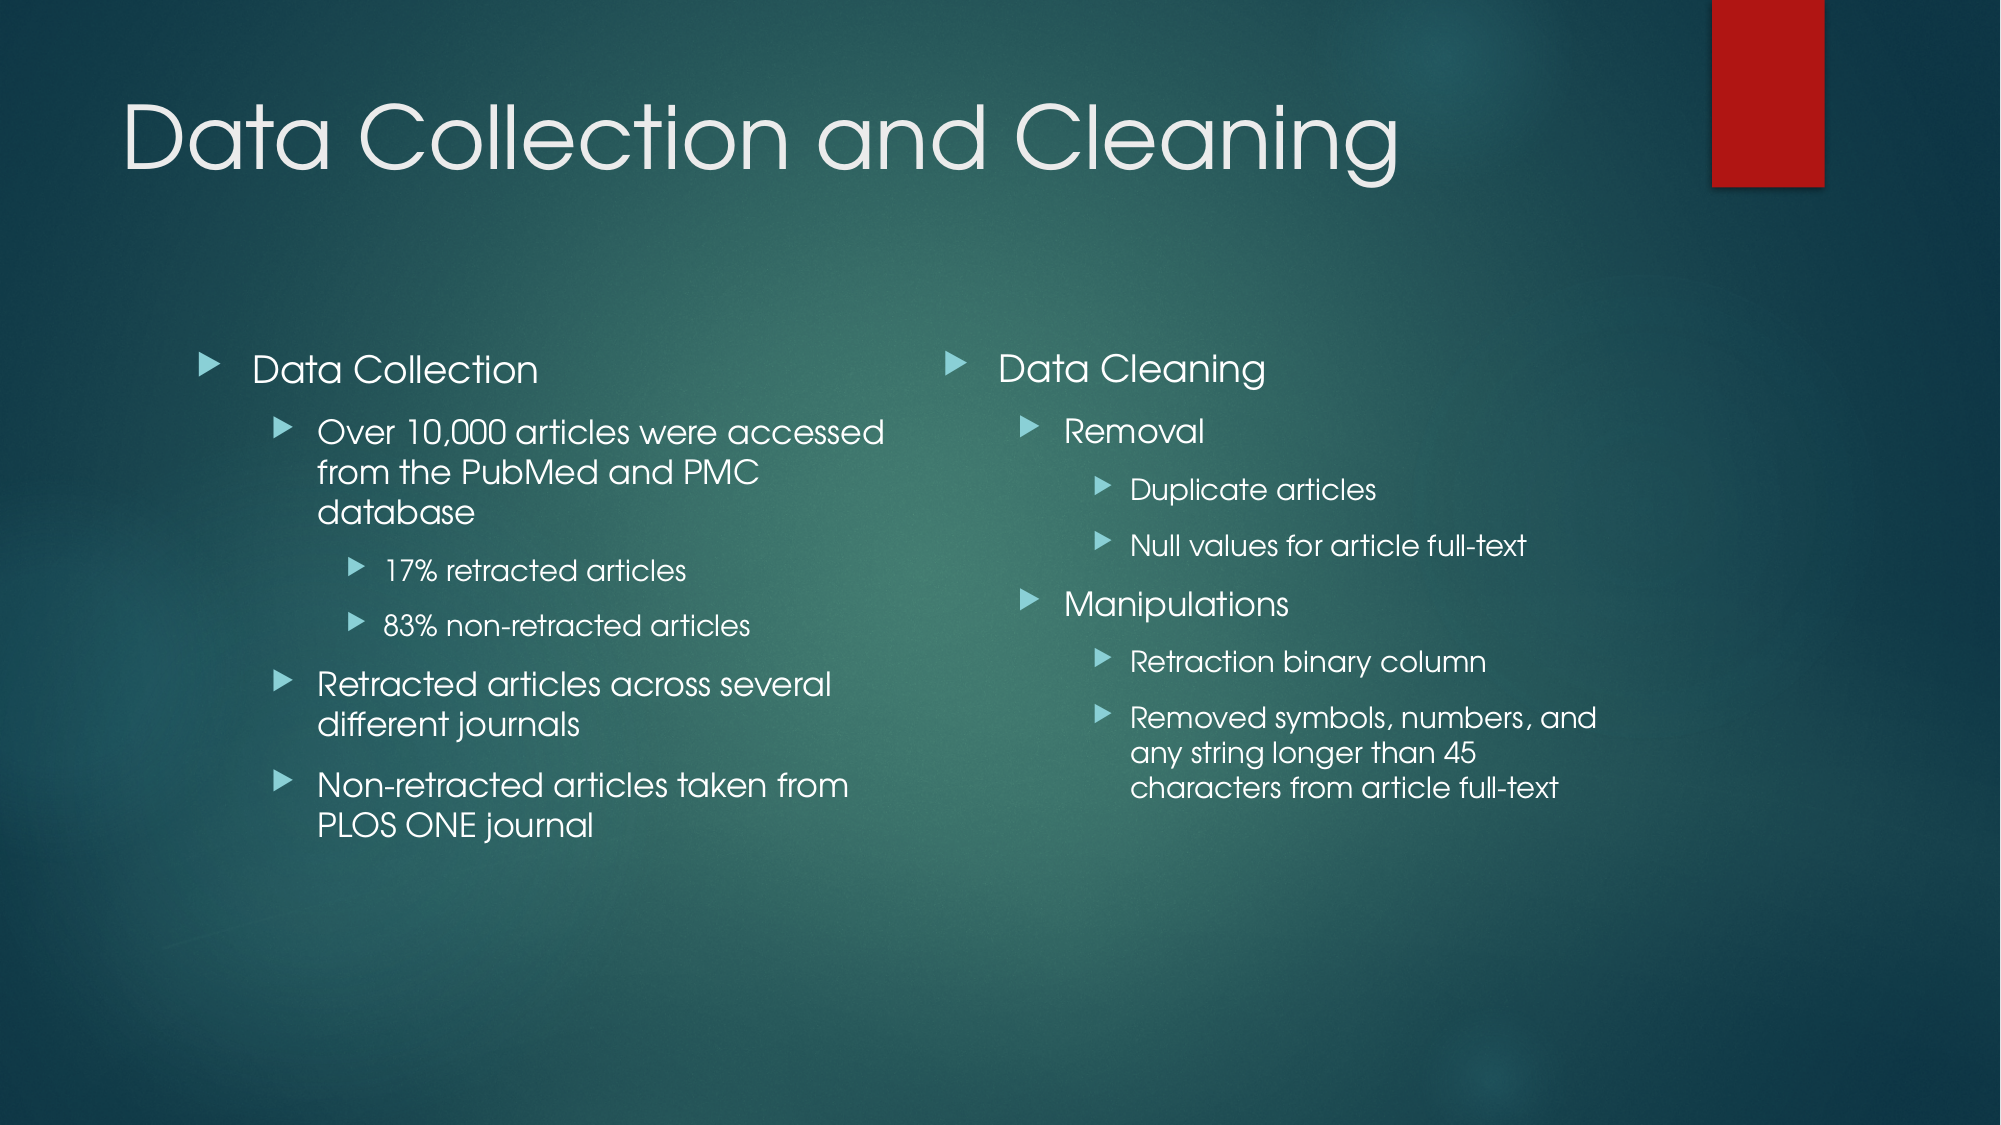

# Data Collection and Cleaning
Data Cleaning
Removal
Duplicate articles
Null values for article full-text
Manipulations
Retraction binary column
Removed symbols, numbers, and any string longer than 45 characters from article full-text
Data Collection
Over 10,000 articles were accessed from the PubMed and PMC database
17% retracted articles
83% non-retracted articles
Retracted articles across several different journals
Non-retracted articles taken from PLOS ONE journal